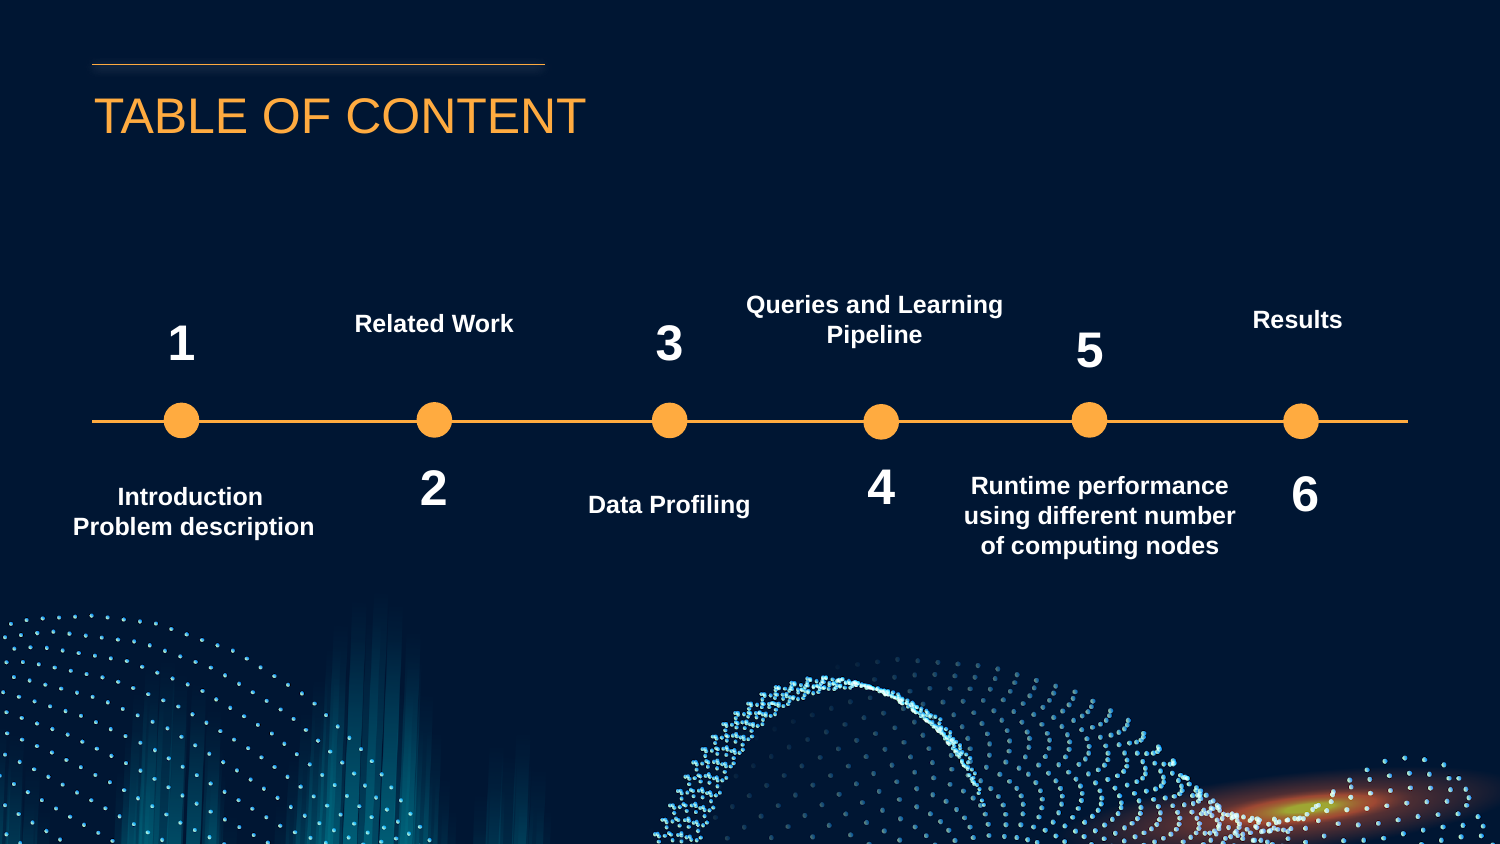

# TABLE OF CONTENT
Queries and Learning Pipeline
Results
Related Work
1
3
5

4
2
6
Runtime performance using different number of computing nodes

Introduction
Problem description
Data Profiling